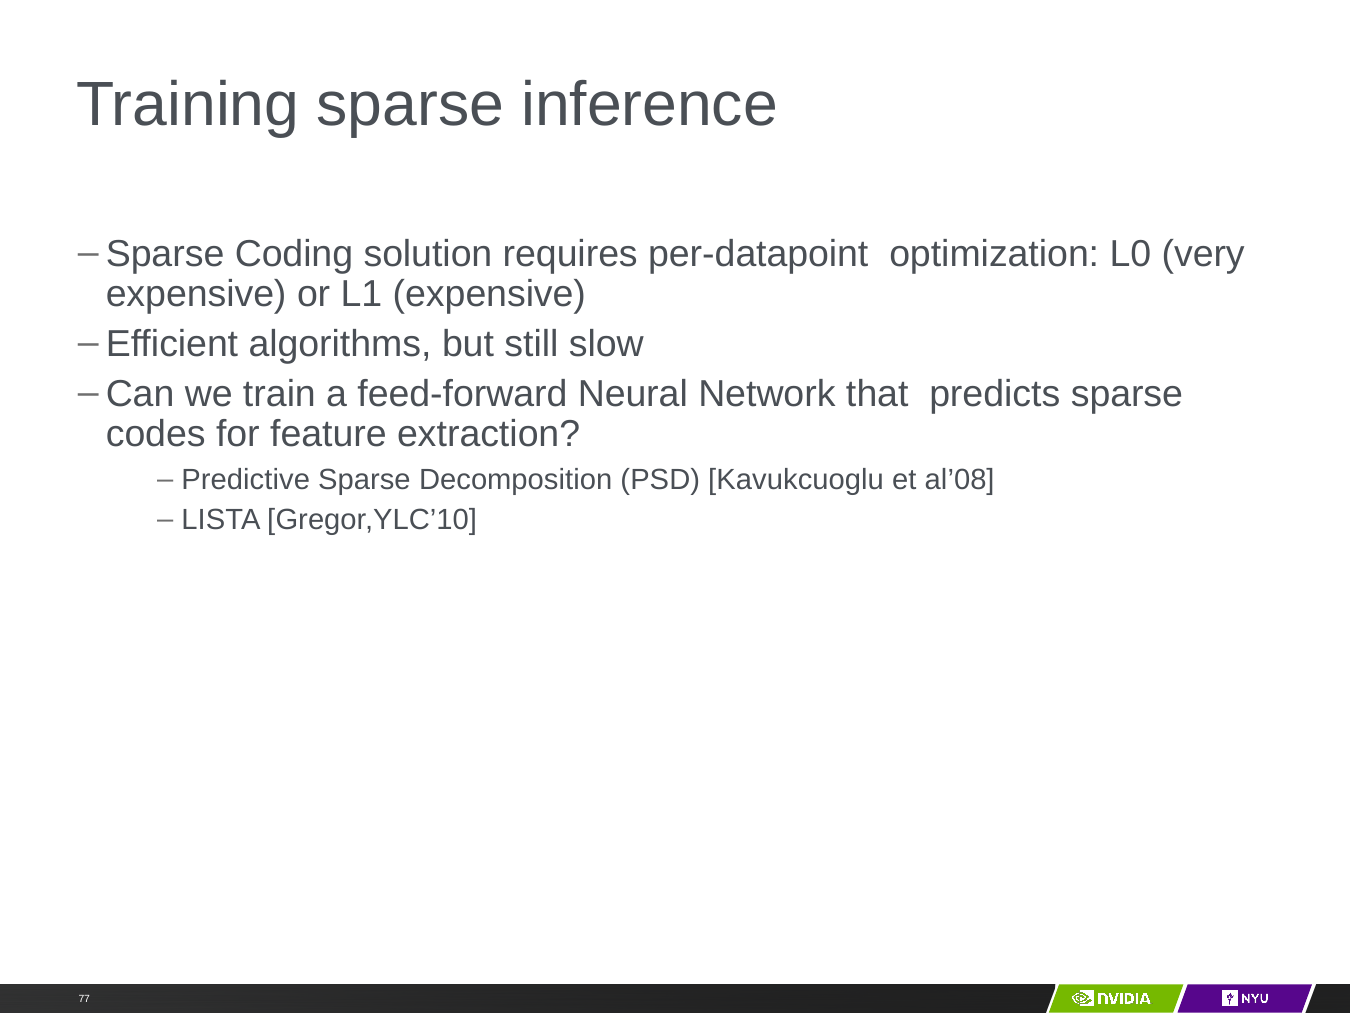

# Training sparse inference
Sparse Coding solution requires per-datapoint  optimization: L0 (very expensive) or L1 (expensive)
Efficient algorithms, but still slow
Can we train a feed-forward Neural Network that  predicts sparse codes for feature extraction?
Predictive Sparse Decomposition (PSD) [Kavukcuoglu et al’08]
LISTA [Gregor,YLC’10]